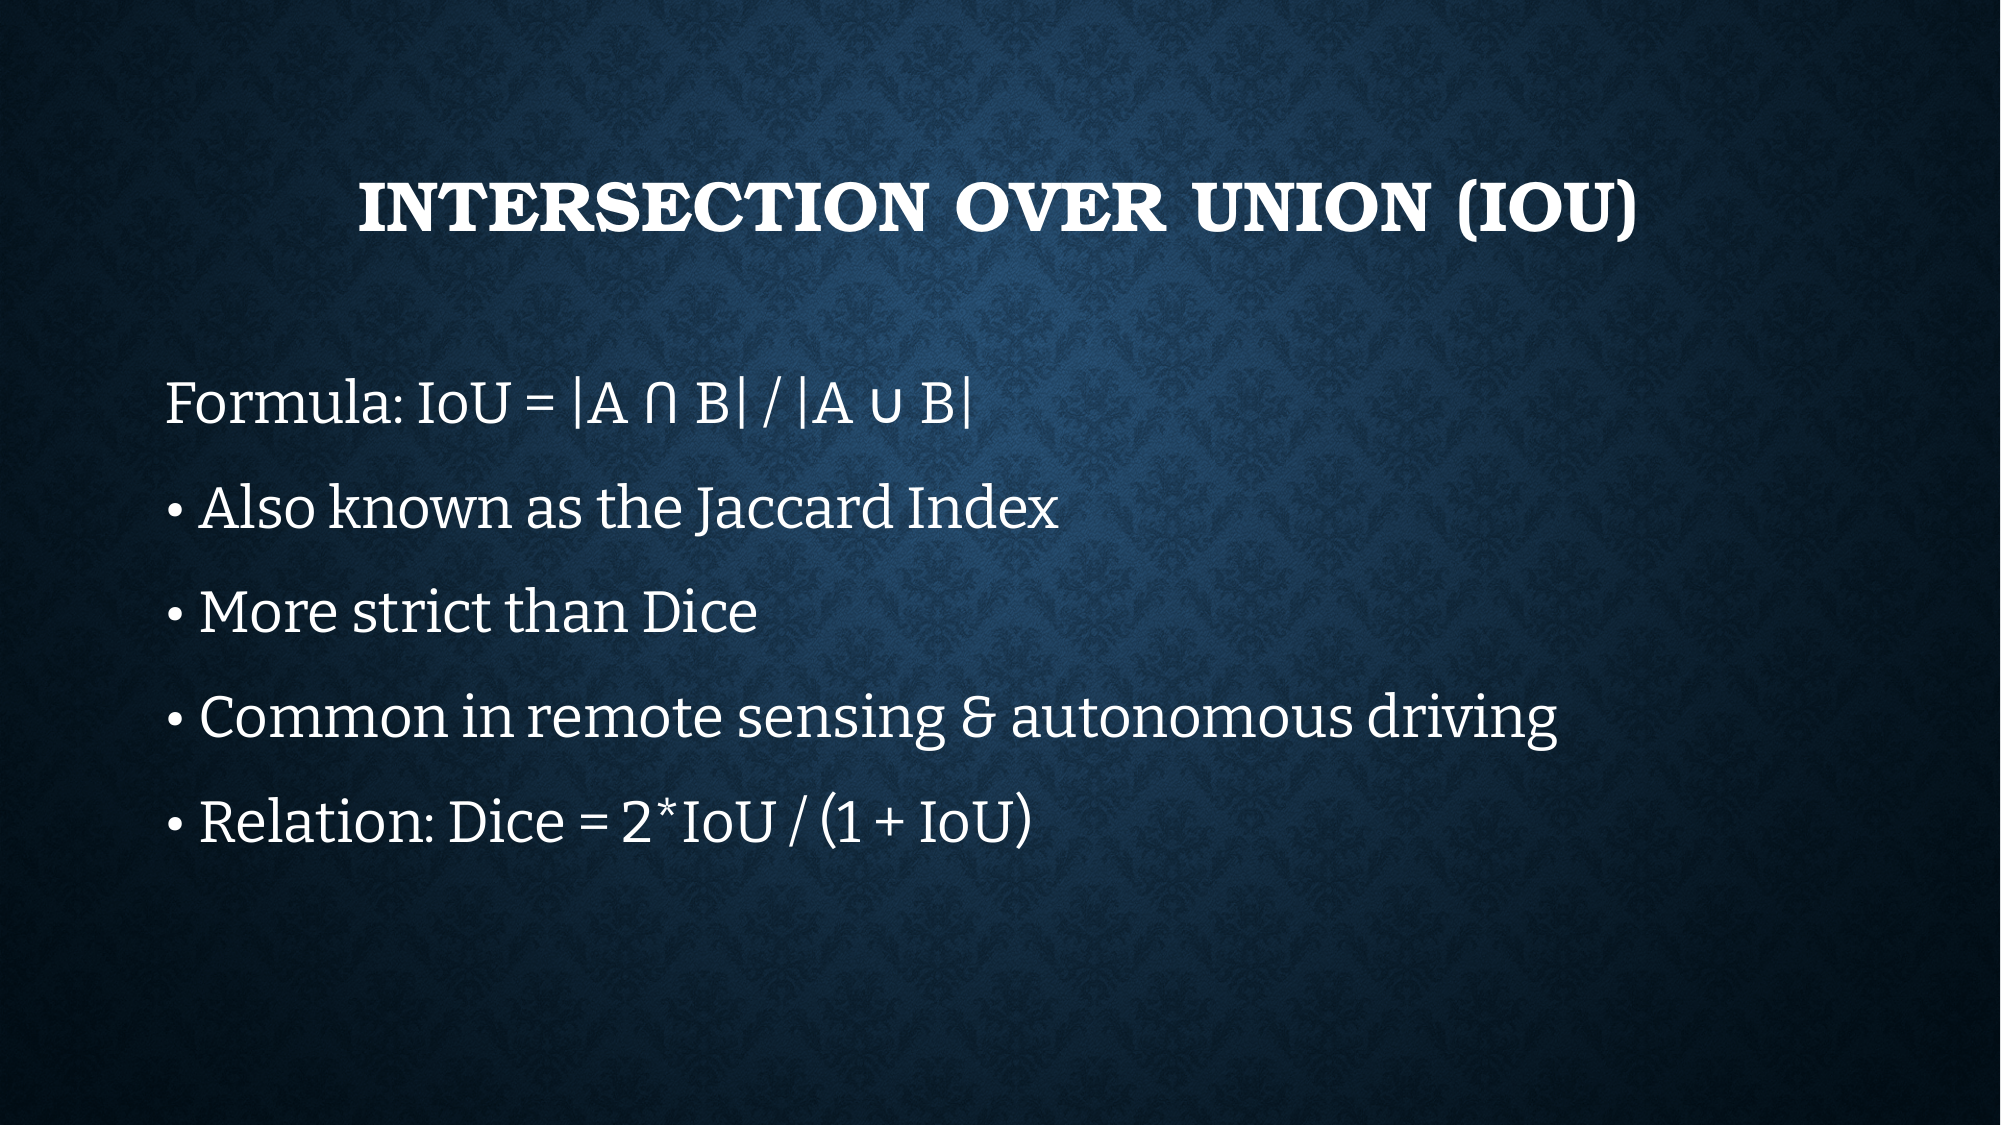

# Intersection over Union (IoU)
Formula: IoU = |A ∩ B| / |A ∪ B|
• Also known as the Jaccard Index
• More strict than Dice
• Common in remote sensing & autonomous driving
• Relation: Dice = 2*IoU / (1 + IoU)